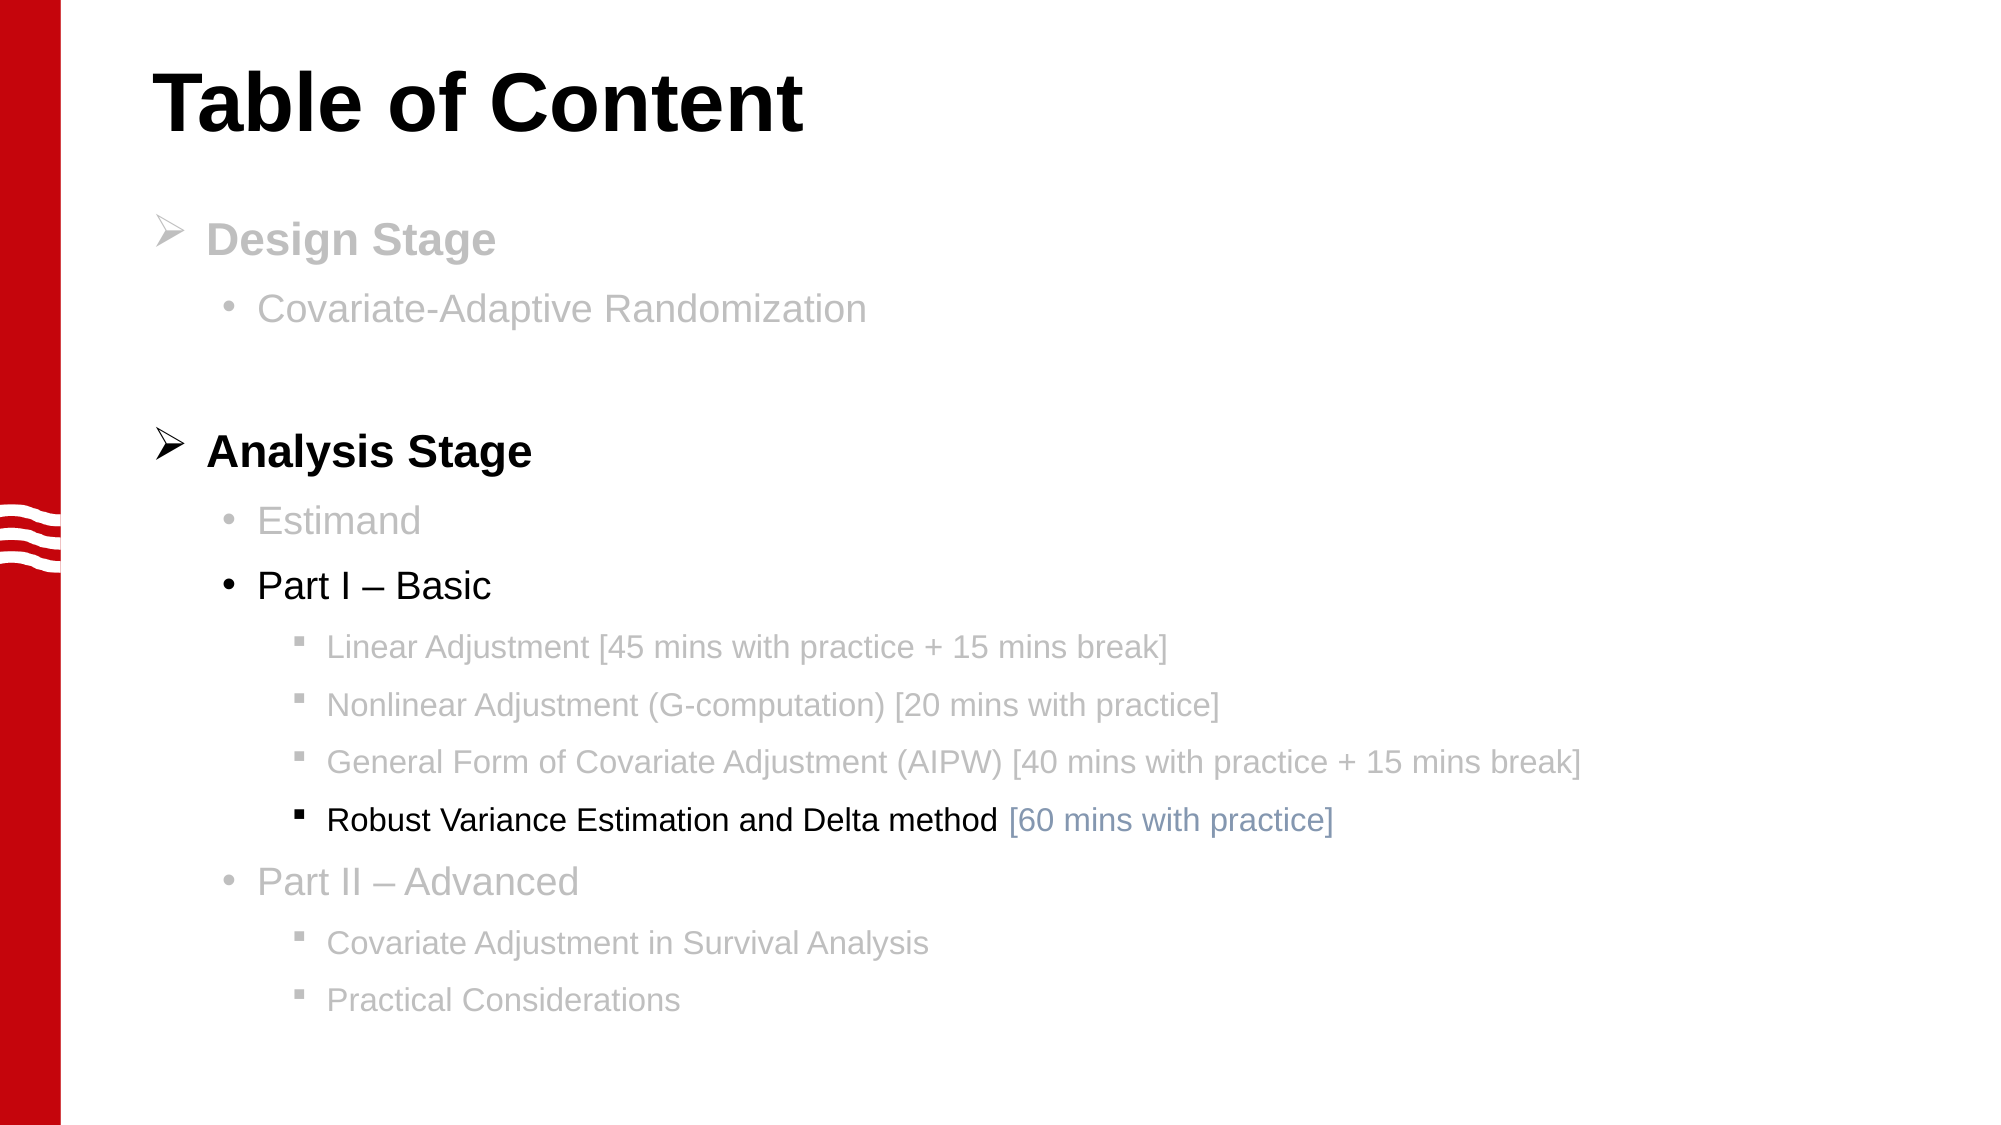

# Table of Content
Design Stage
Covariate-Adaptive Randomization

Analysis Stage
Estimand
Part I – Basic
Linear Adjustment [45 mins with practice + 15 mins break]
Nonlinear Adjustment (G-computation) [20 mins with practice]
General Form of Covariate Adjustment (AIPW) [40 mins with practice + 15 mins break]
Robust Variance Estimation and Delta method [60 mins with practice]
Part II – Advanced
Covariate Adjustment in Survival Analysis
Practical Considerations